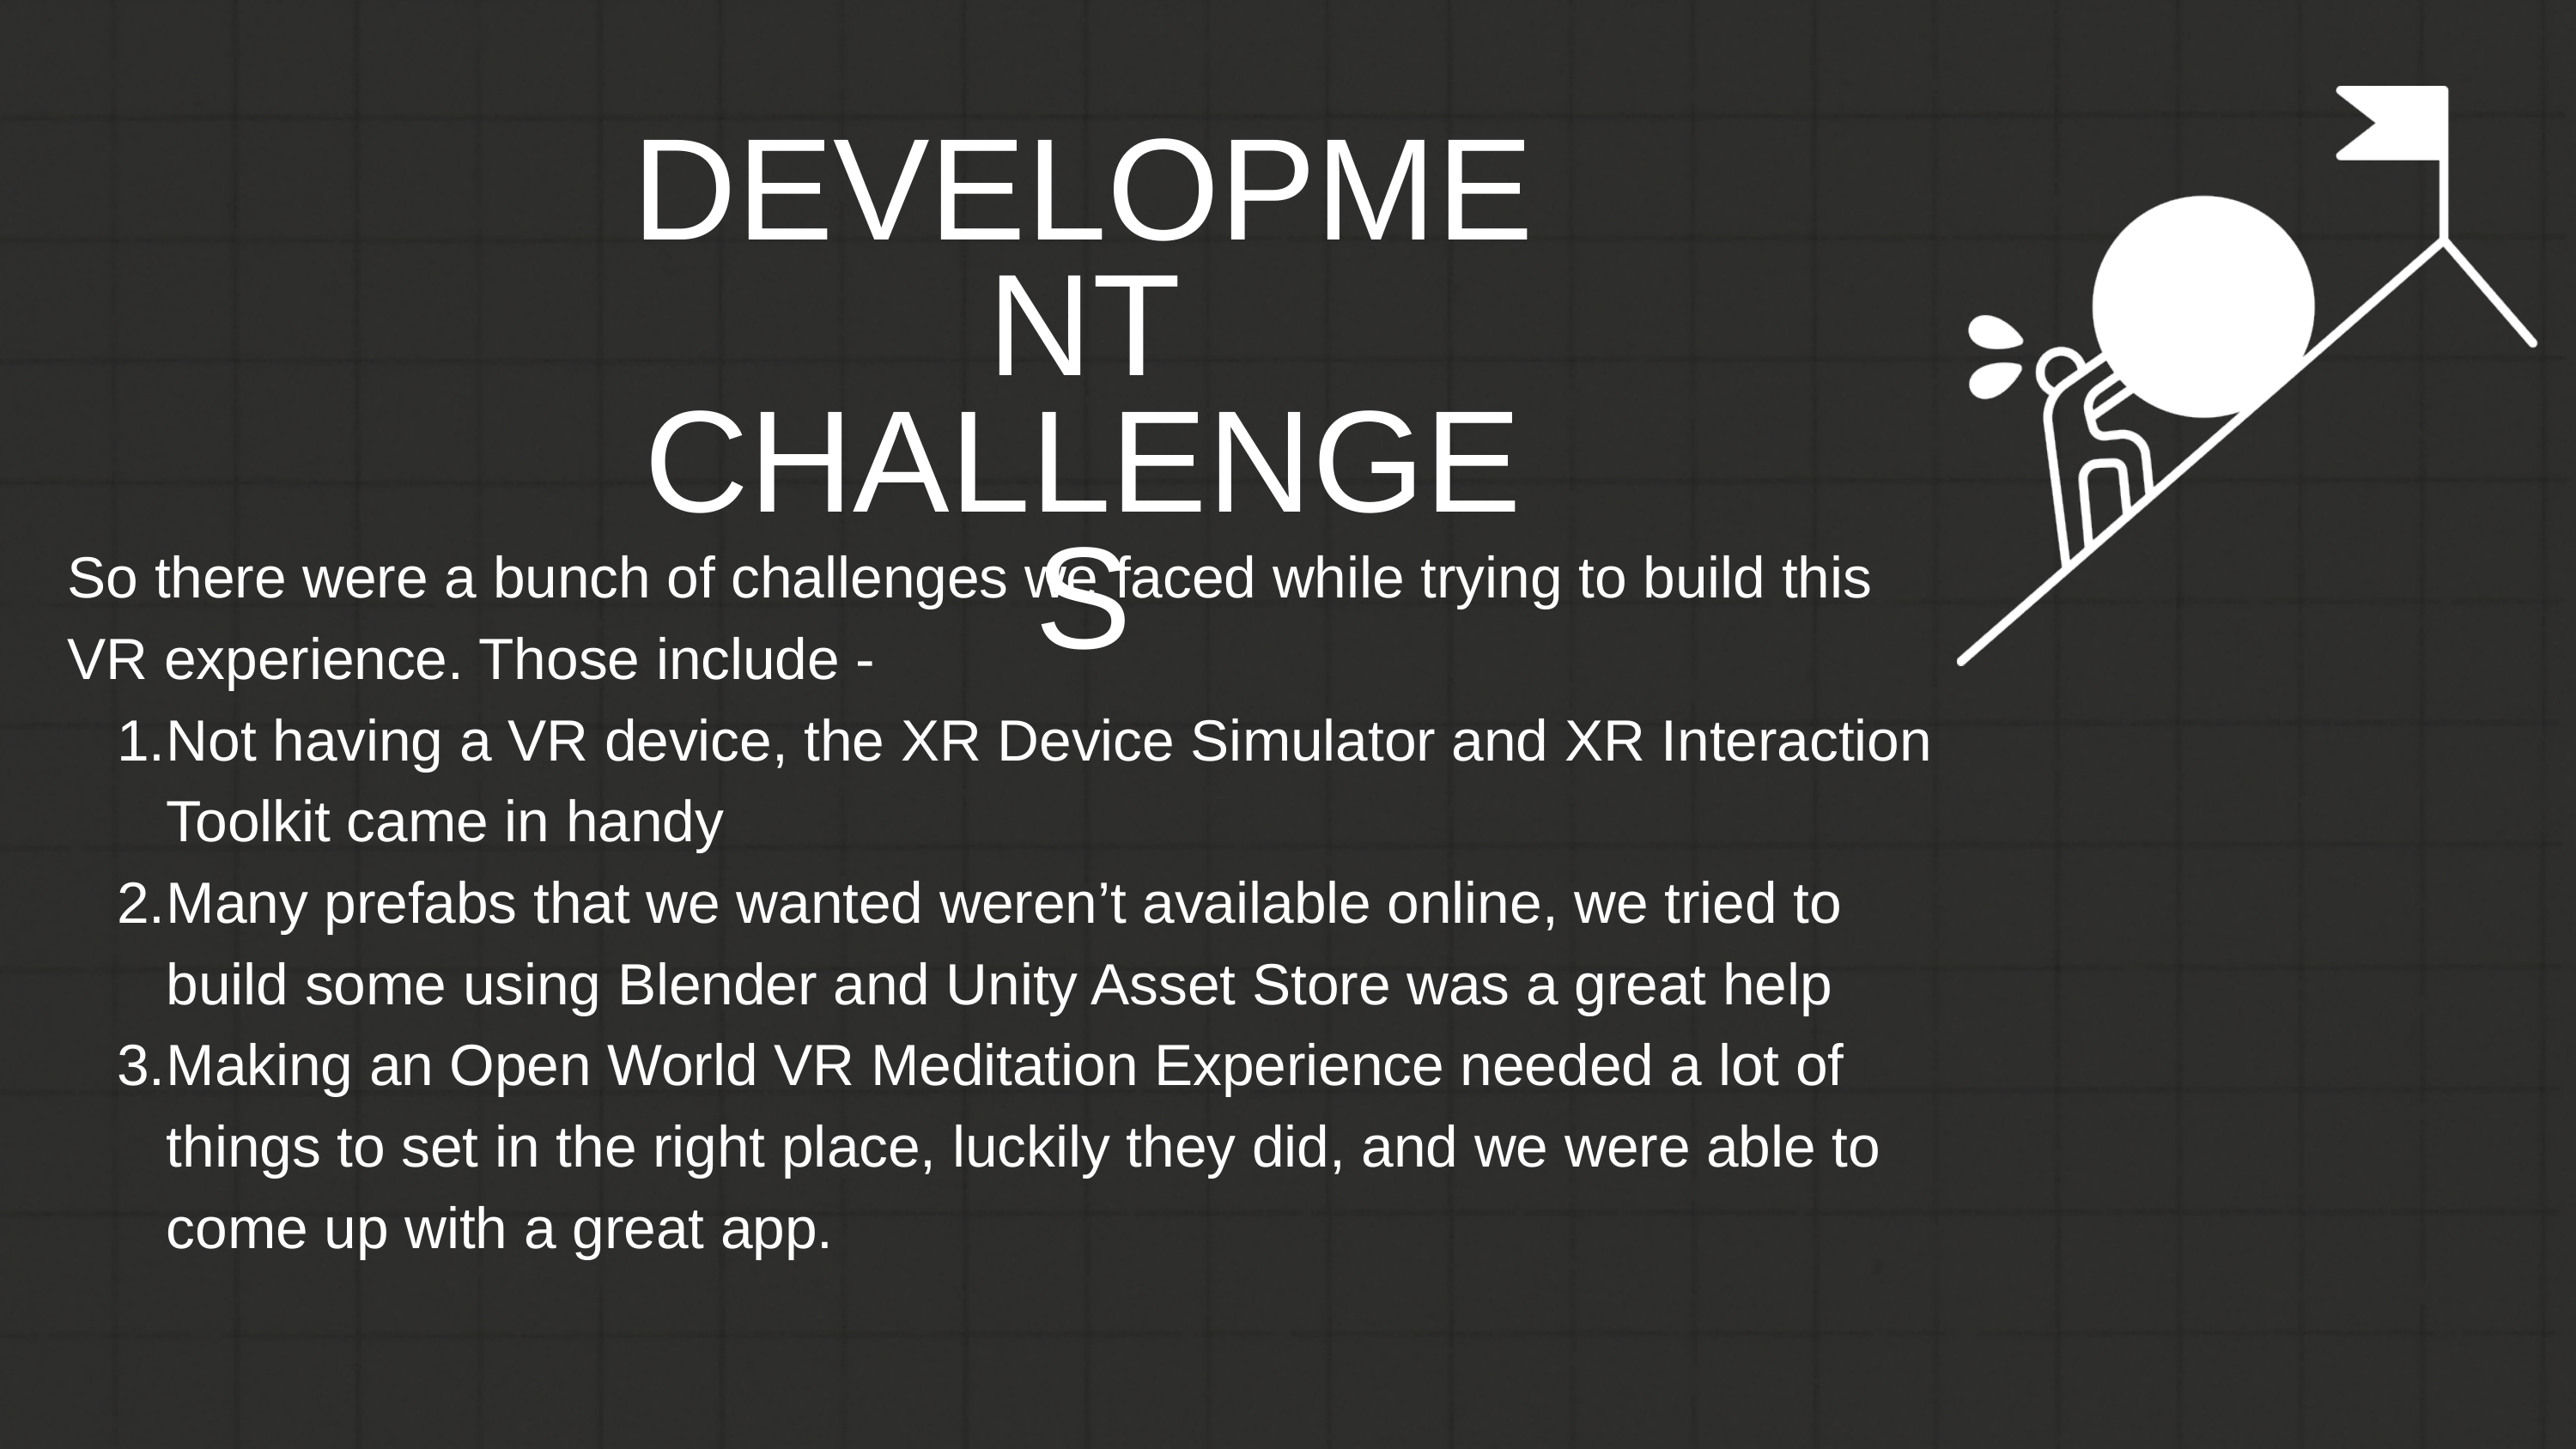

DEVELOPMENT CHALLENGES
So there were a bunch of challenges we faced while trying to build this VR experience. Those include -
Not having a VR device, the XR Device Simulator and XR Interaction Toolkit came in handy
Many prefabs that we wanted weren’t available online, we tried to build some using Blender and Unity Asset Store was a great help
Making an Open World VR Meditation Experience needed a lot of things to set in the right place, luckily they did, and we were able to come up with a great app.